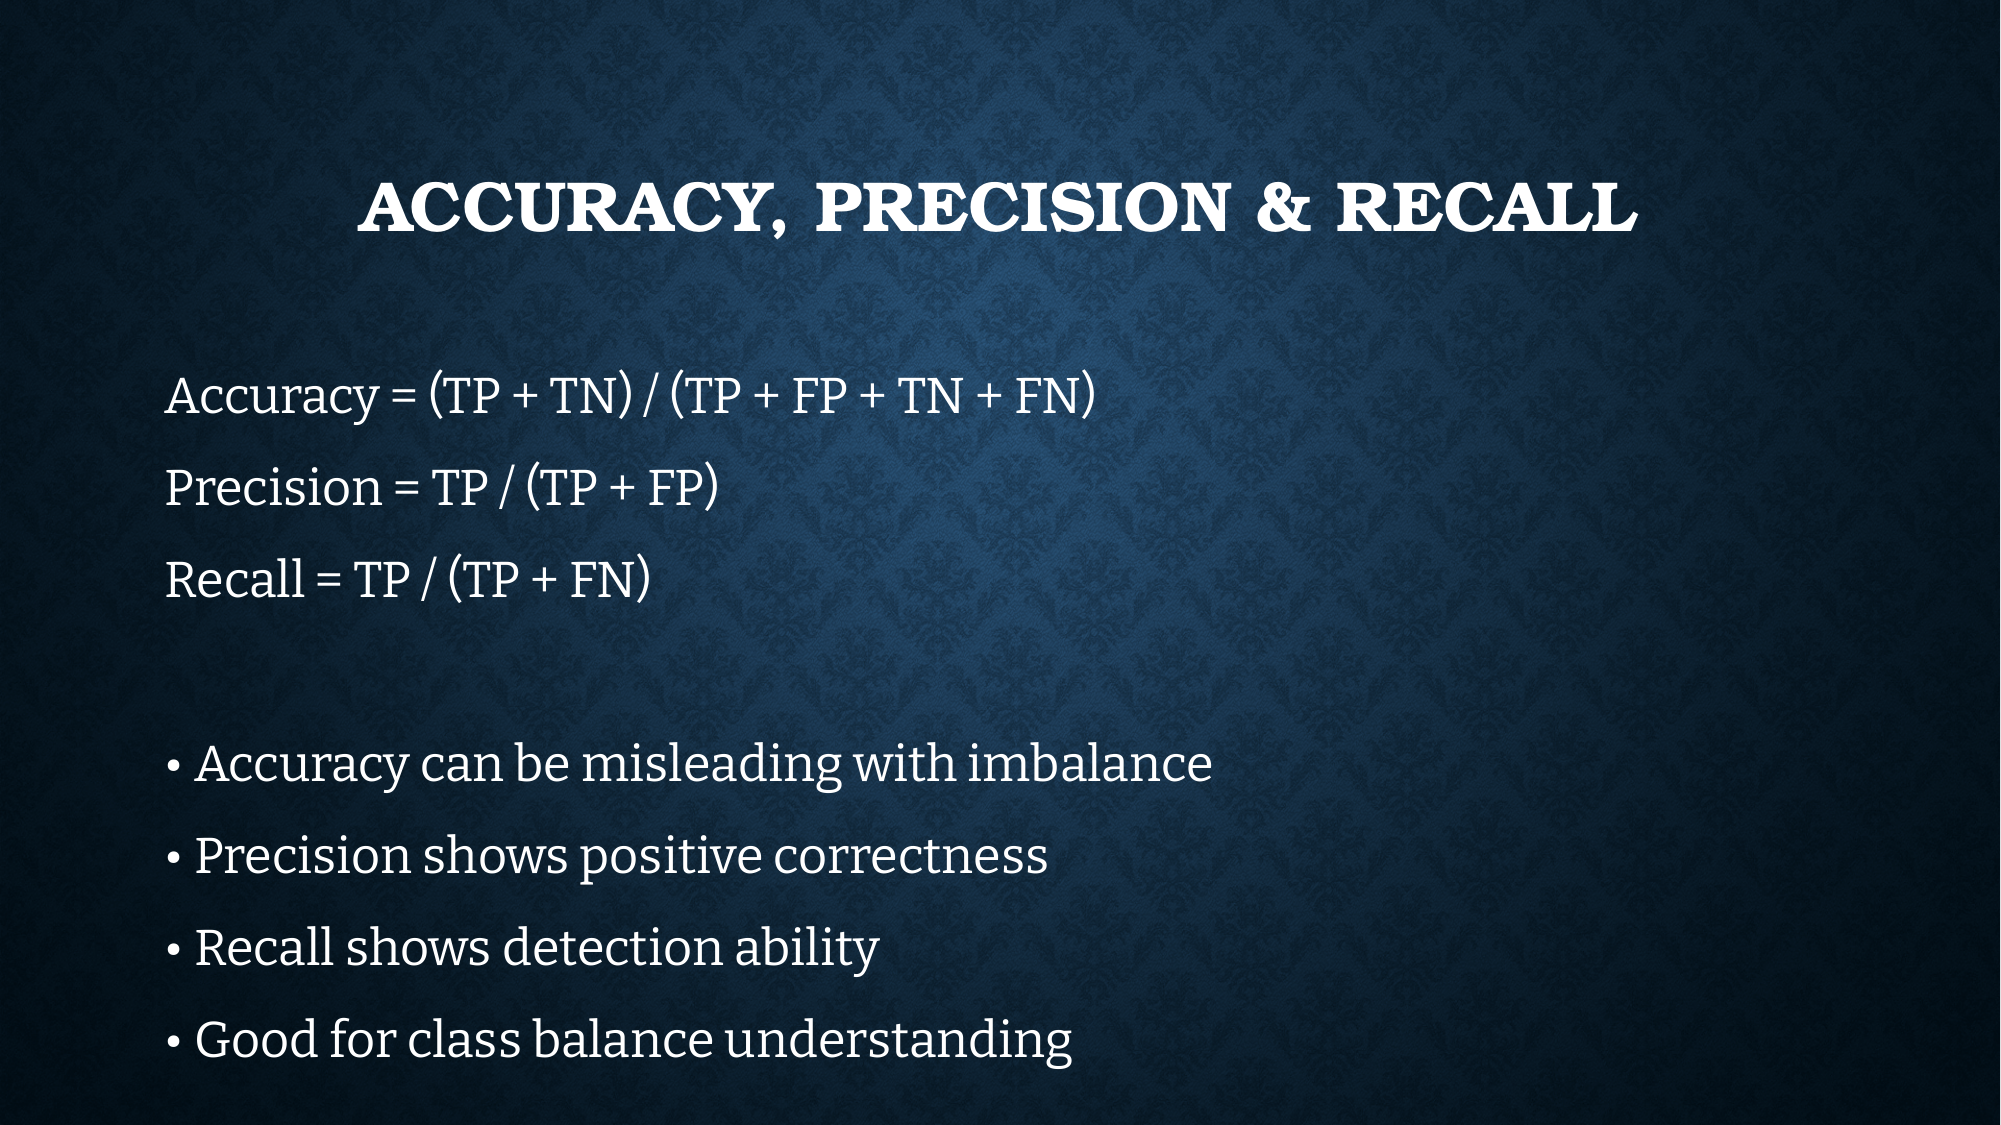

# Accuracy, Precision & Recall
Accuracy = (TP + TN) / (TP + FP + TN + FN)
Precision = TP / (TP + FP)
Recall = TP / (TP + FN)

• Accuracy can be misleading with imbalance
• Precision shows positive correctness
• Recall shows detection ability
• Good for class balance understanding